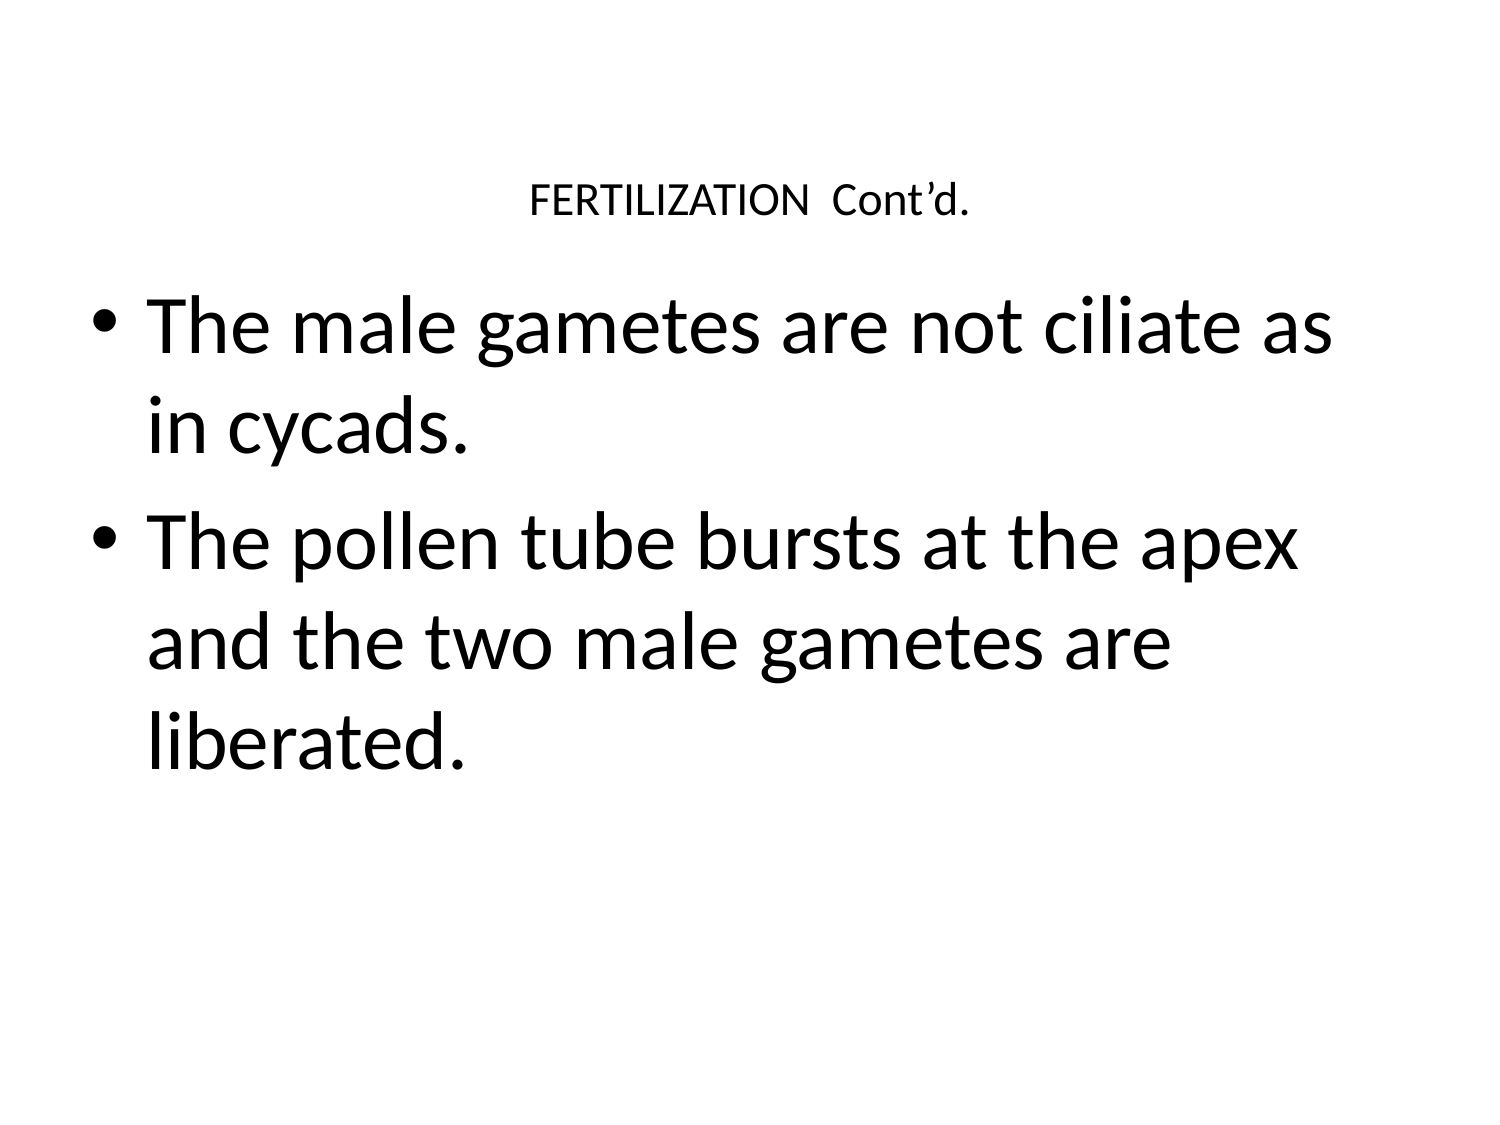

# FERTILIZATION  Cont’d.
The male gametes are not ciliate as in cycads.
The pollen tube bursts at the apex and the two male gametes are liberated.